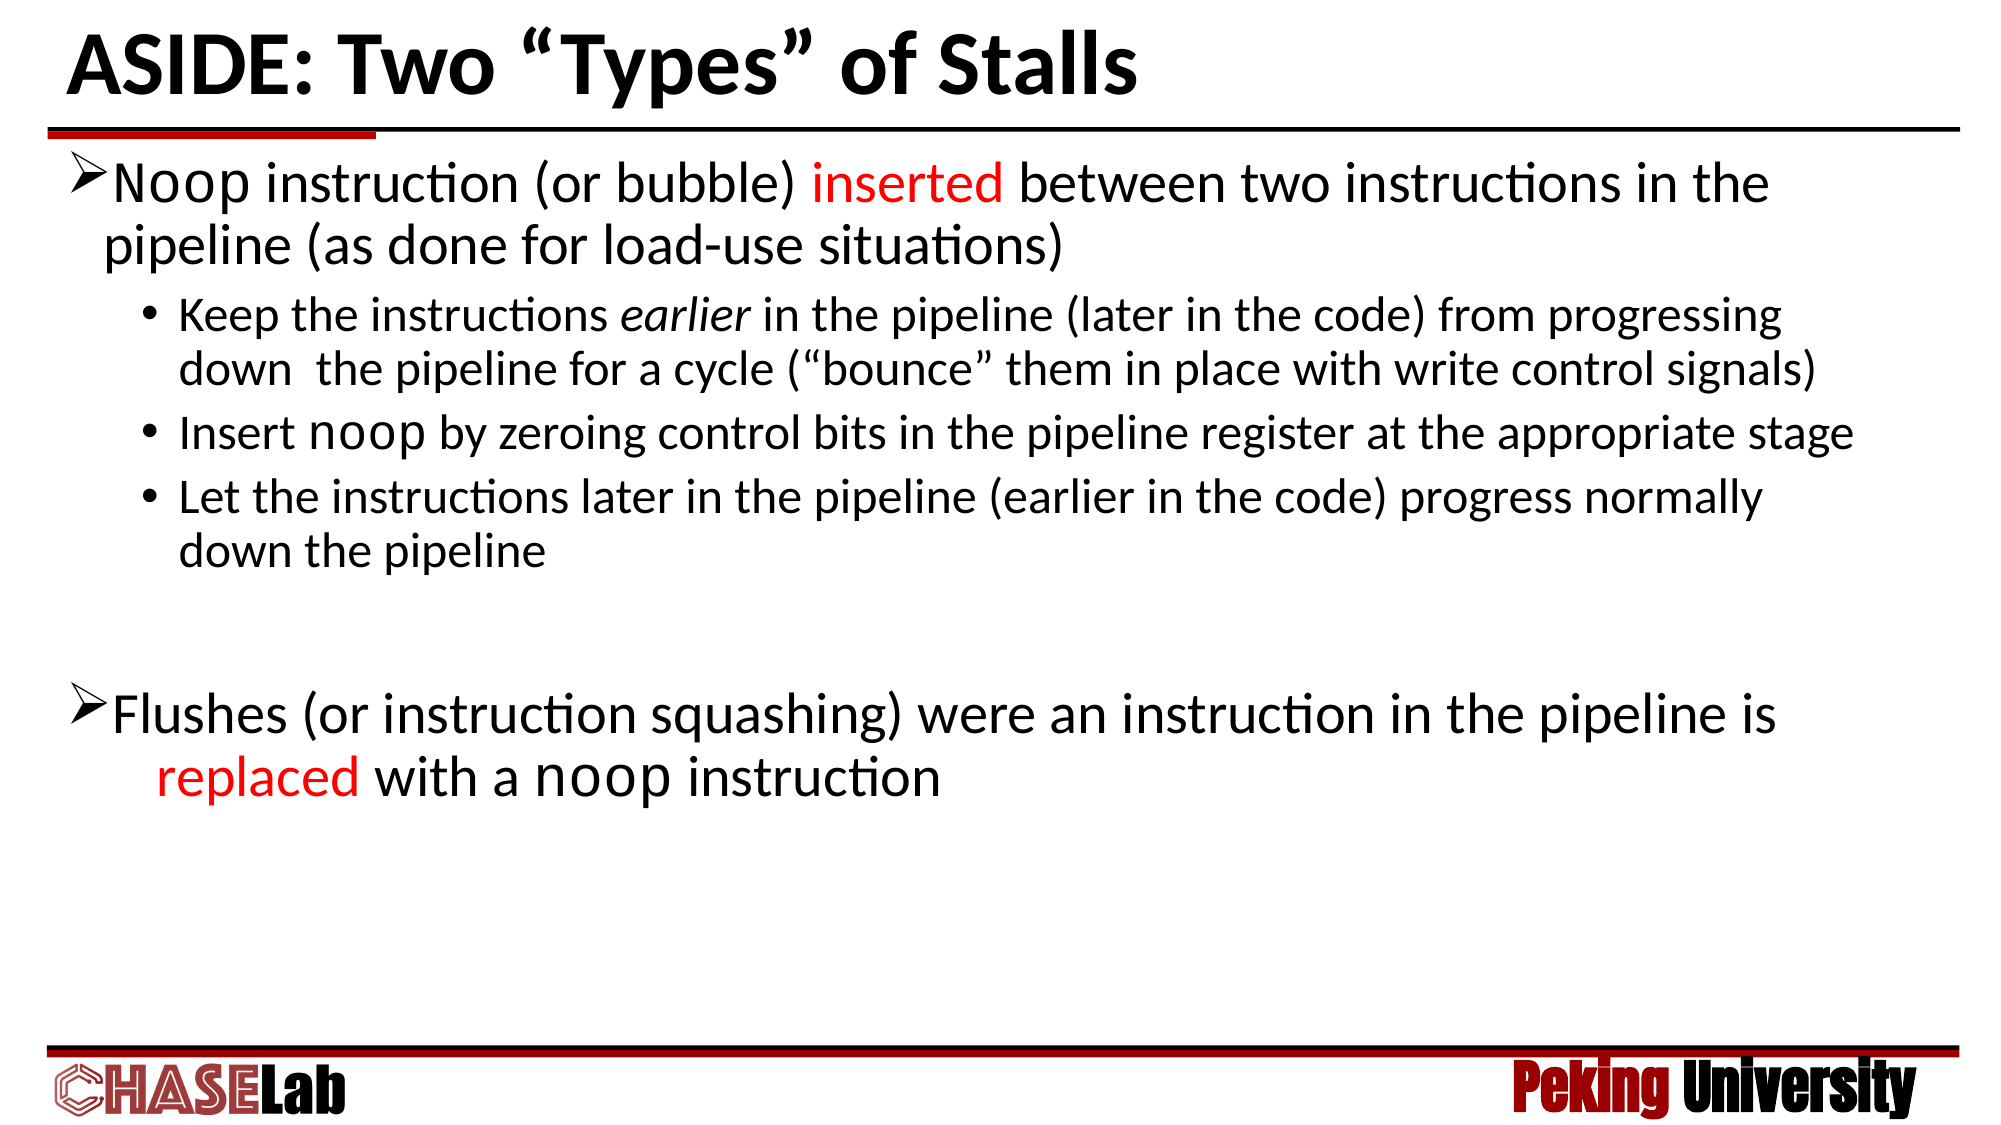

# ASIDE: Two “Types” of Stalls
Noop instruction (or bubble) inserted between two instructions in the pipeline (as done for load-use situations)
Keep the instructions earlier in the pipeline (later in the code) from progressing down  the pipeline for a cycle (“bounce” them in place with write control signals)
Insert noop by zeroing control bits in the pipeline register at the appropriate stage
Let the instructions later in the pipeline (earlier in the code) progress normally down the pipeline

Flushes (or instruction squashing) were an instruction in the pipeline is           replaced with a noop instruction